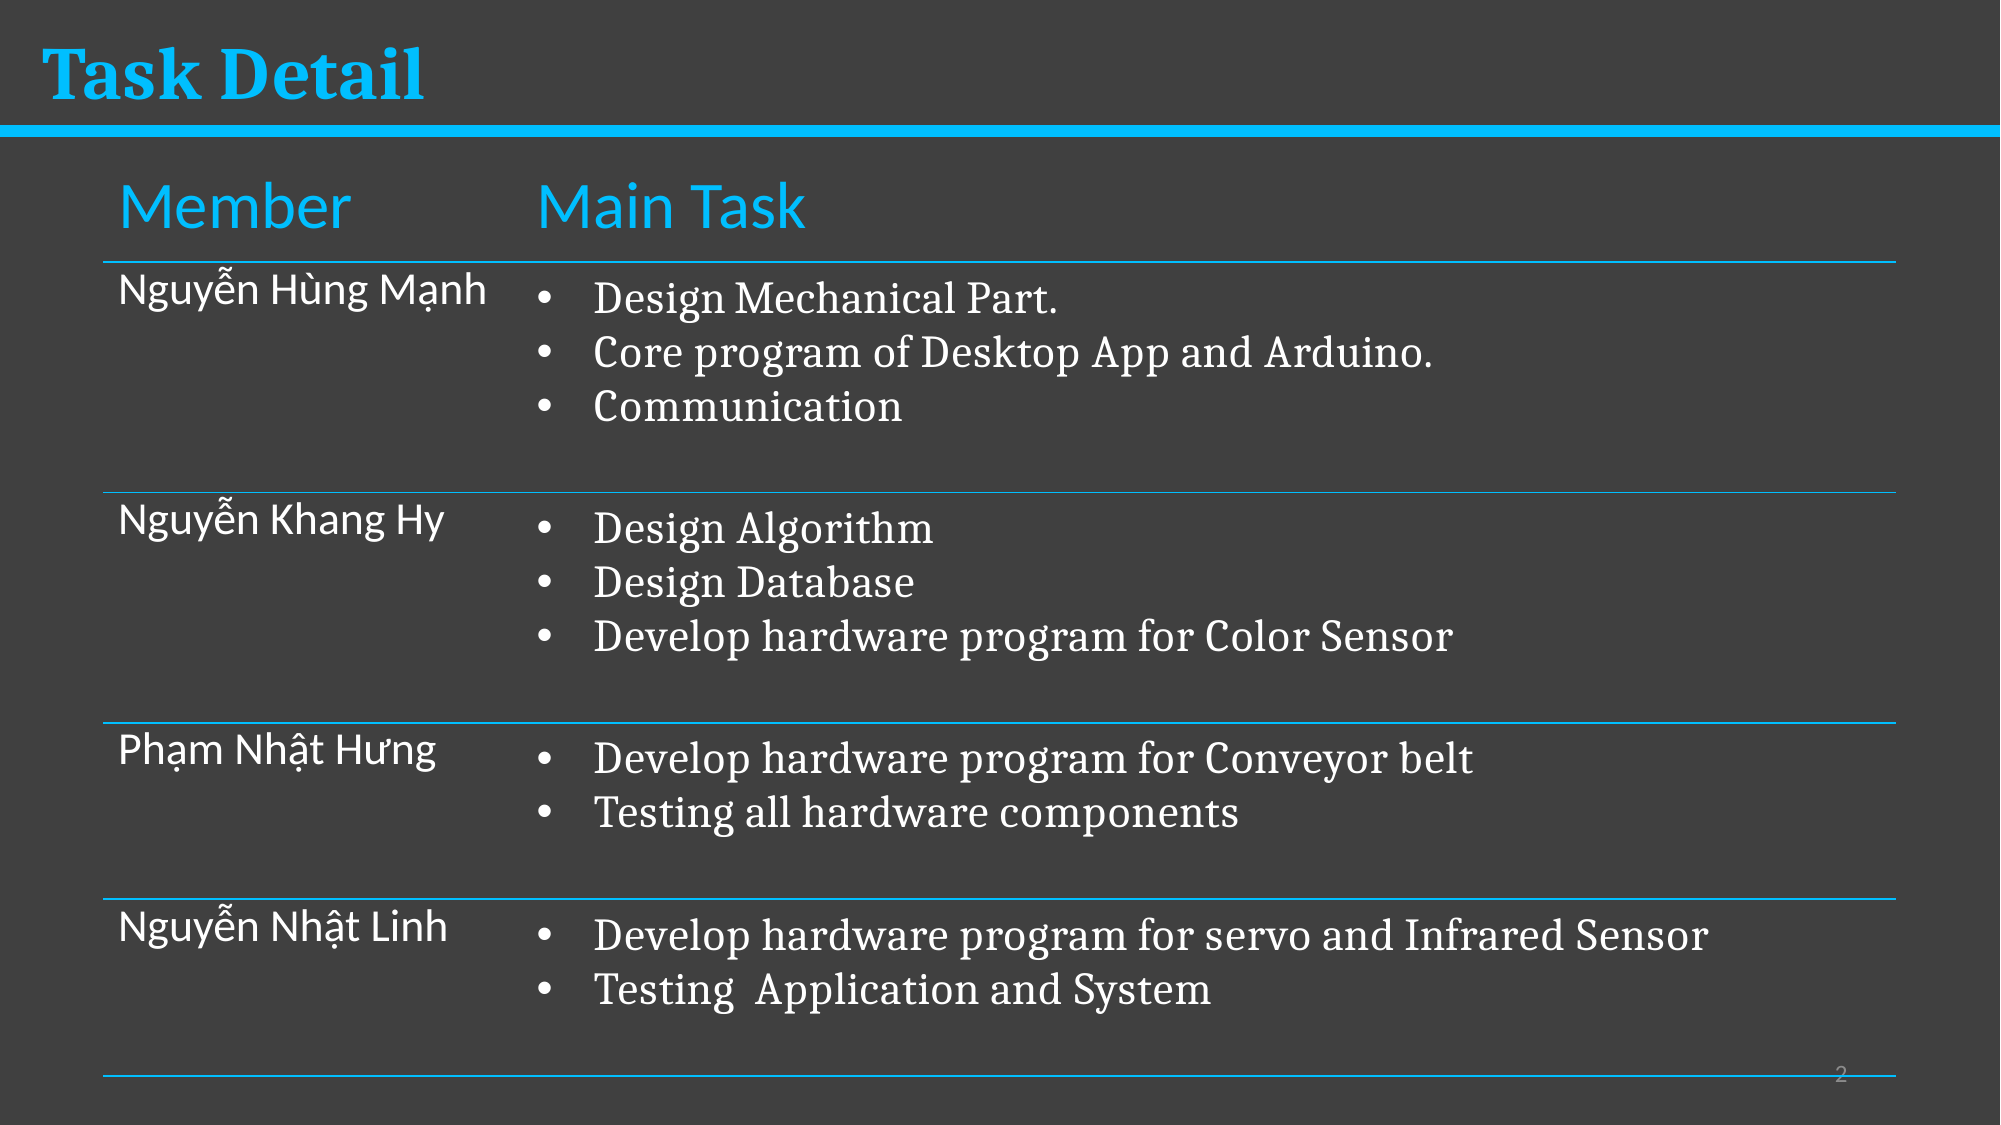

Task Detail
| Member | Main Task |
| --- | --- |
| Nguyễn Hùng Mạnh | Design Mechanical Part. Core program of Desktop App and Arduino. Communication |
| Nguyễn Khang Hy | Design Algorithm Design Database Develop hardware program for Color Sensor |
| Phạm Nhật Hưng | Develop hardware program for Conveyor belt Testing all hardware components |
| Nguyễn Nhật Linh | Develop hardware program for servo and Infrared Sensor Testing Application and System |
2